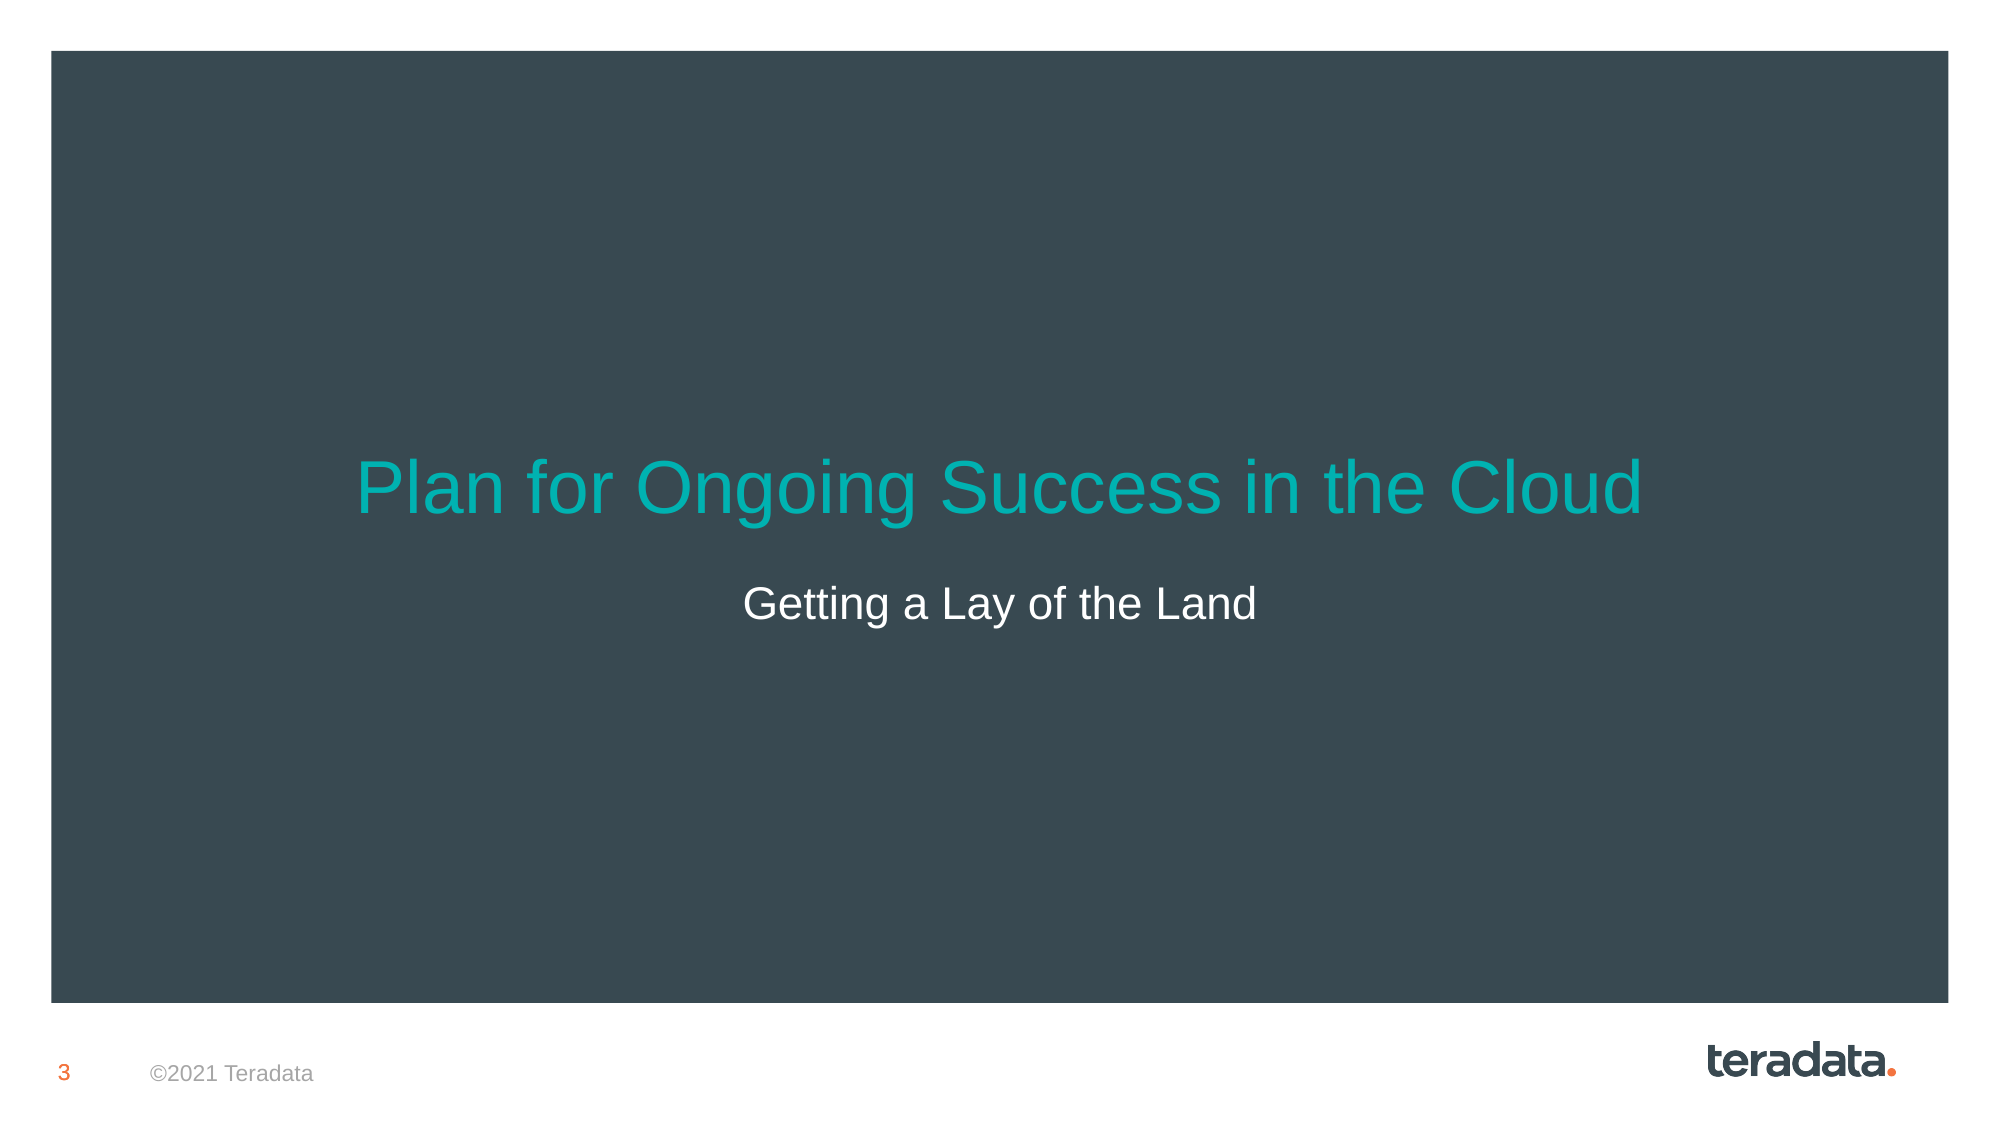

Plan for Ongoing Success in the Cloud
Getting a Lay of the Land